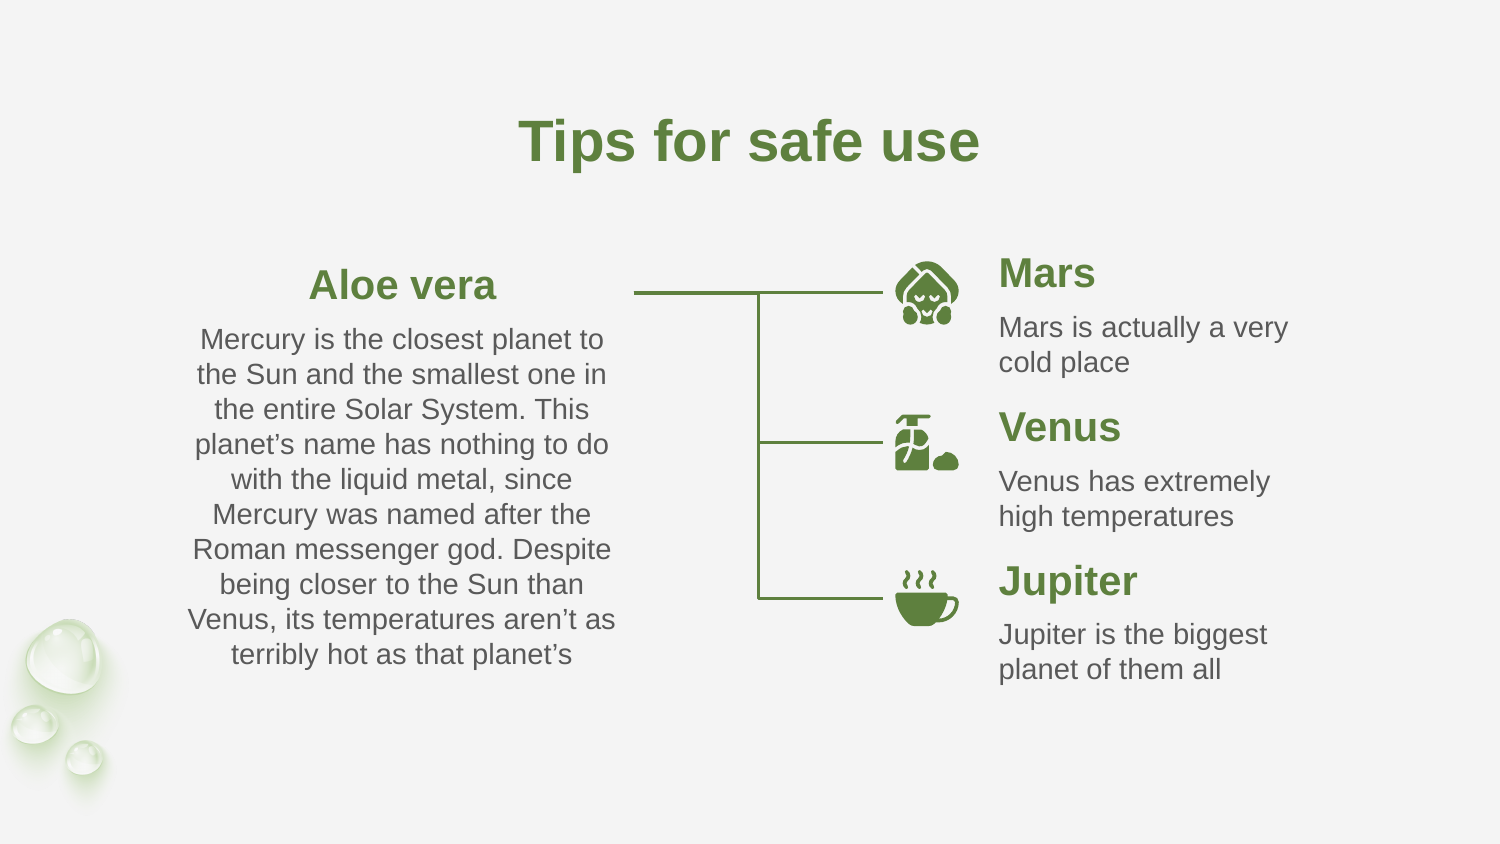

# Tips for safe use

Mars

Aloe vera
Mars is actually a very cold place
Mercury is the closest planet to the Sun and the smallest one in the entire Solar System. This planet’s name has nothing to do with the liquid metal, since Mercury was named after the Roman messenger god. Despite being closer to the Sun than Venus, its temperatures aren’t as terribly hot as that planet’s

Venus

Venus has extremely high temperatures

Jupiter

Jupiter is the biggest planet of them all